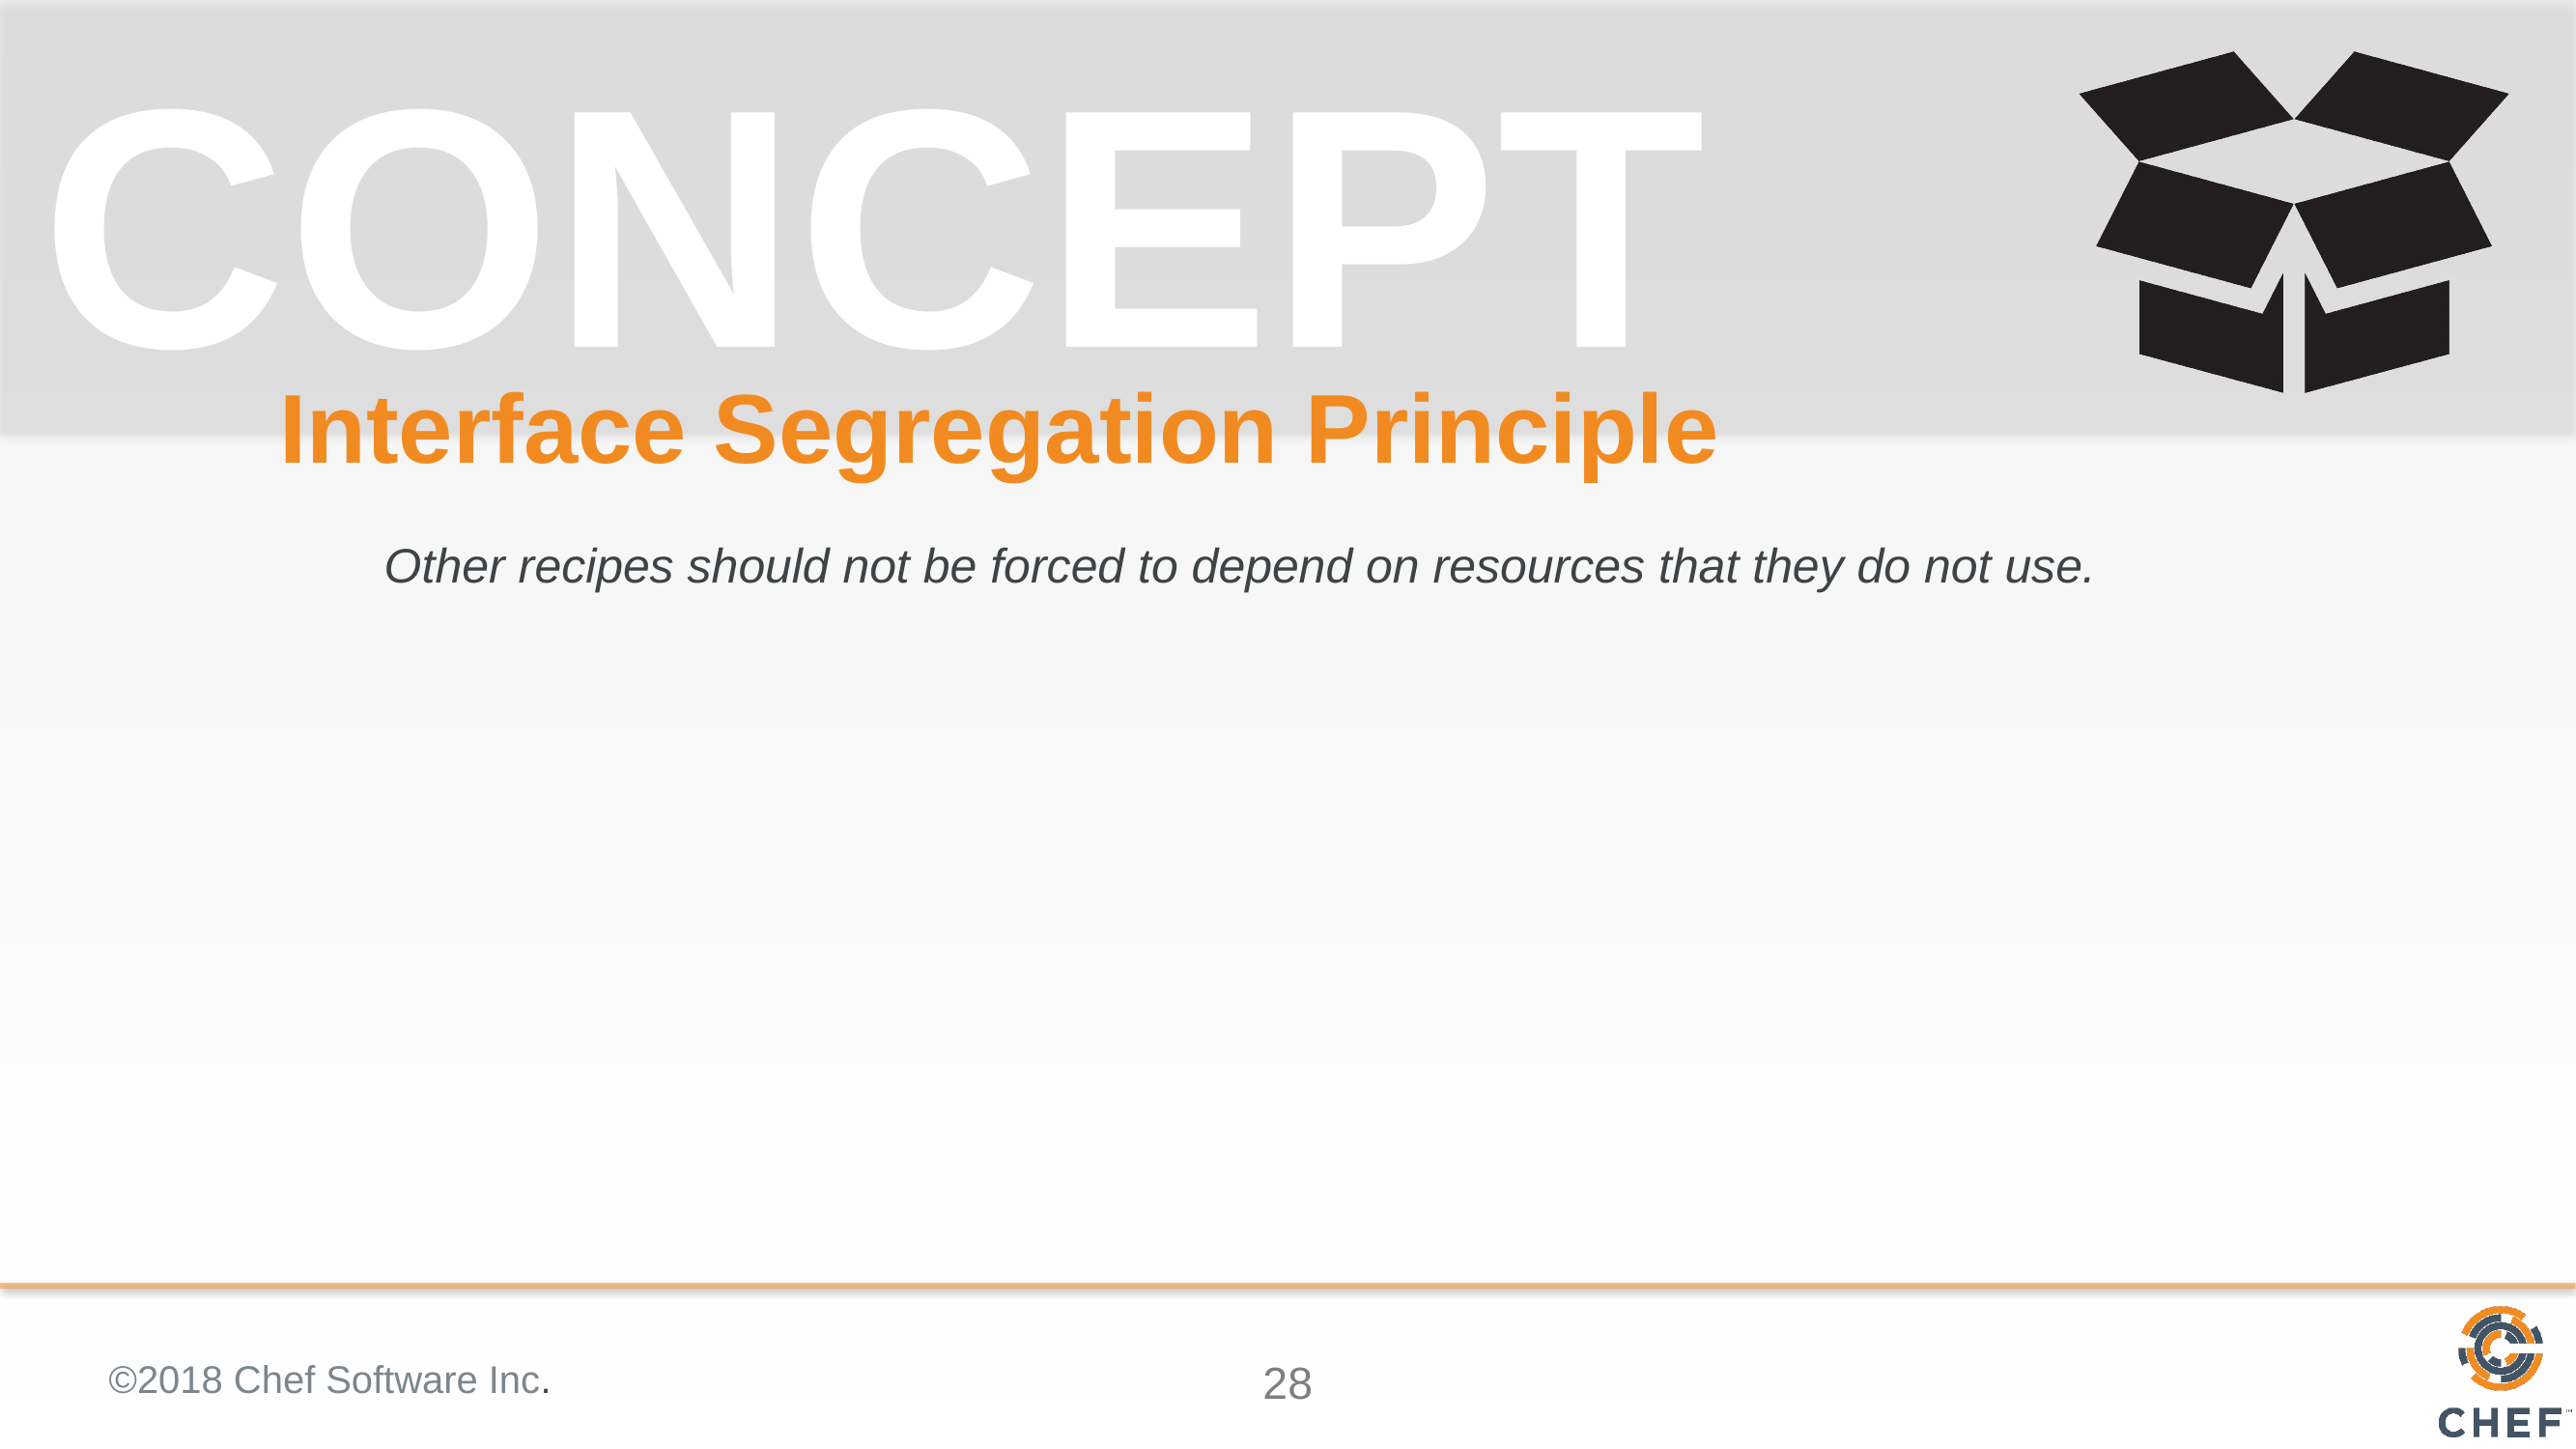

# Interface Segregation Principle
Other recipes should not be forced to depend on resources that they do not use.